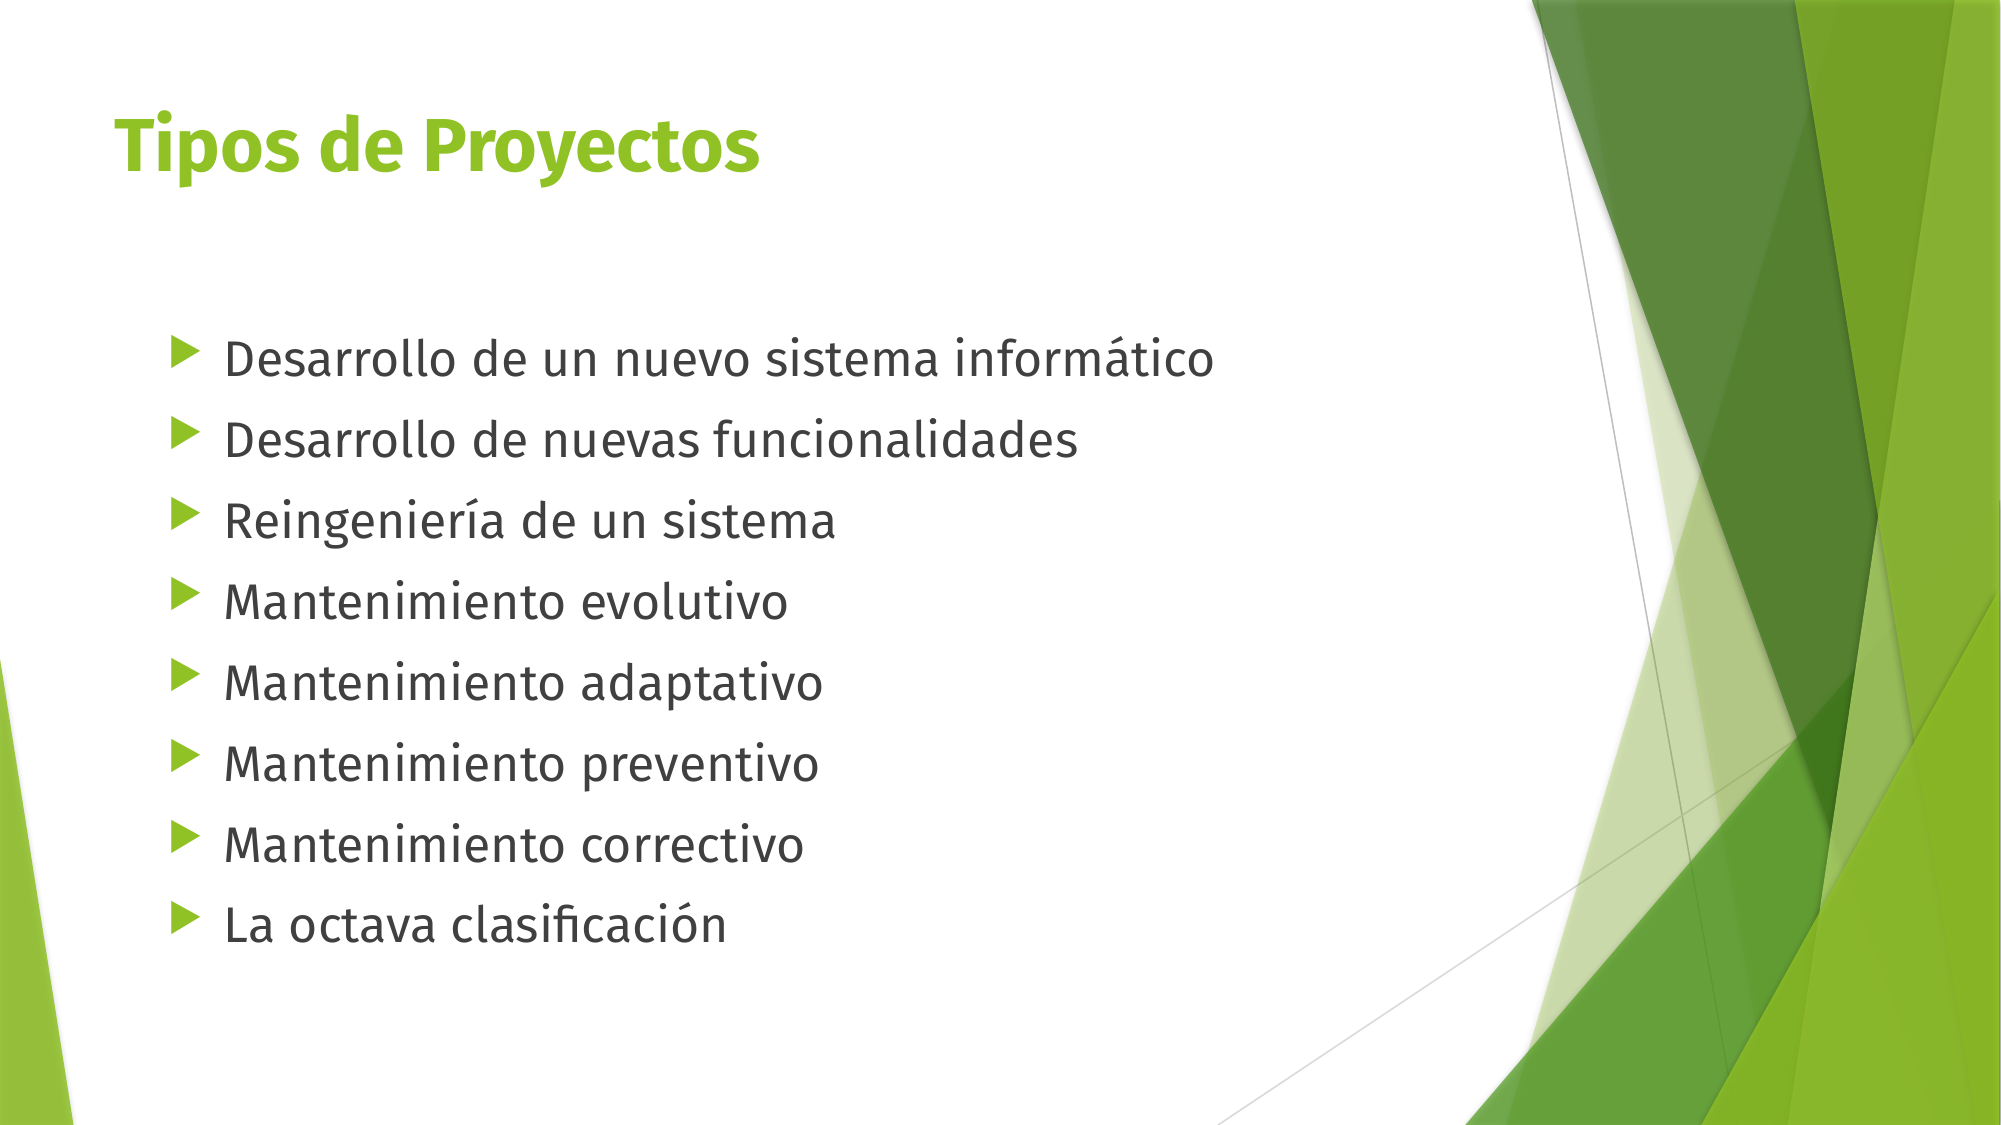

# Tipos de Proyectos
Desarrollo de un nuevo sistema informático
Desarrollo de nuevas funcionalidades
Reingeniería de un sistema
Mantenimiento evolutivo
Mantenimiento adaptativo
Mantenimiento preventivo
Mantenimiento correctivo
La octava clasificación